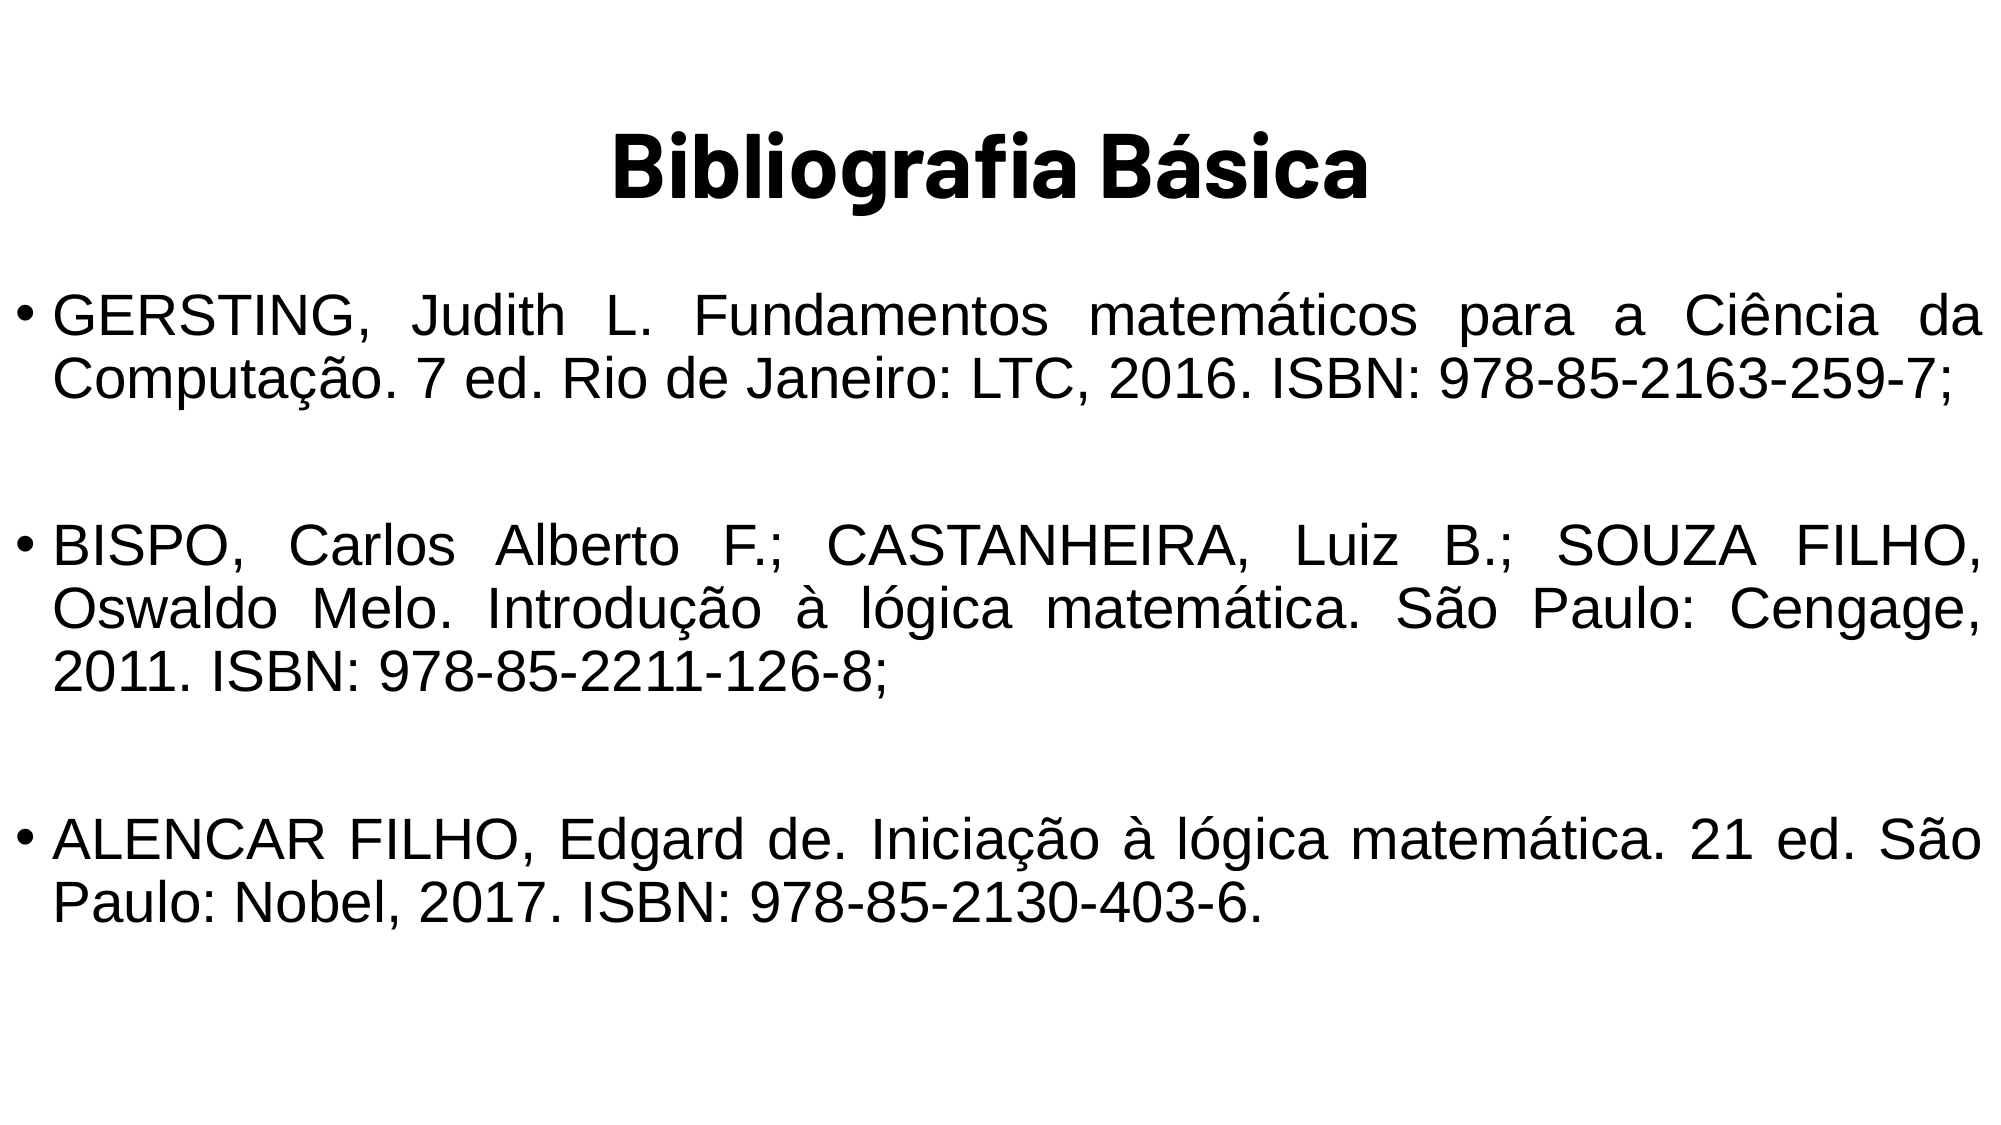

# Bibliografia Básica
GERSTING, Judith L. Fundamentos matemáticos para a Ciência da Computação. 7 ed. Rio de Janeiro: LTC, 2016. ISBN: 978-85-2163-259-7;

BISPO, Carlos Alberto F.; CASTANHEIRA, Luiz B.; SOUZA FILHO, Oswaldo Melo. Introdução à lógica matemática. São Paulo: Cengage, 2011. ISBN: 978-85-2211-126-8;

ALENCAR FILHO, Edgard de. Iniciação à lógica matemática. 21 ed. São Paulo: Nobel, 2017. ISBN: 978-85-2130-403-6.